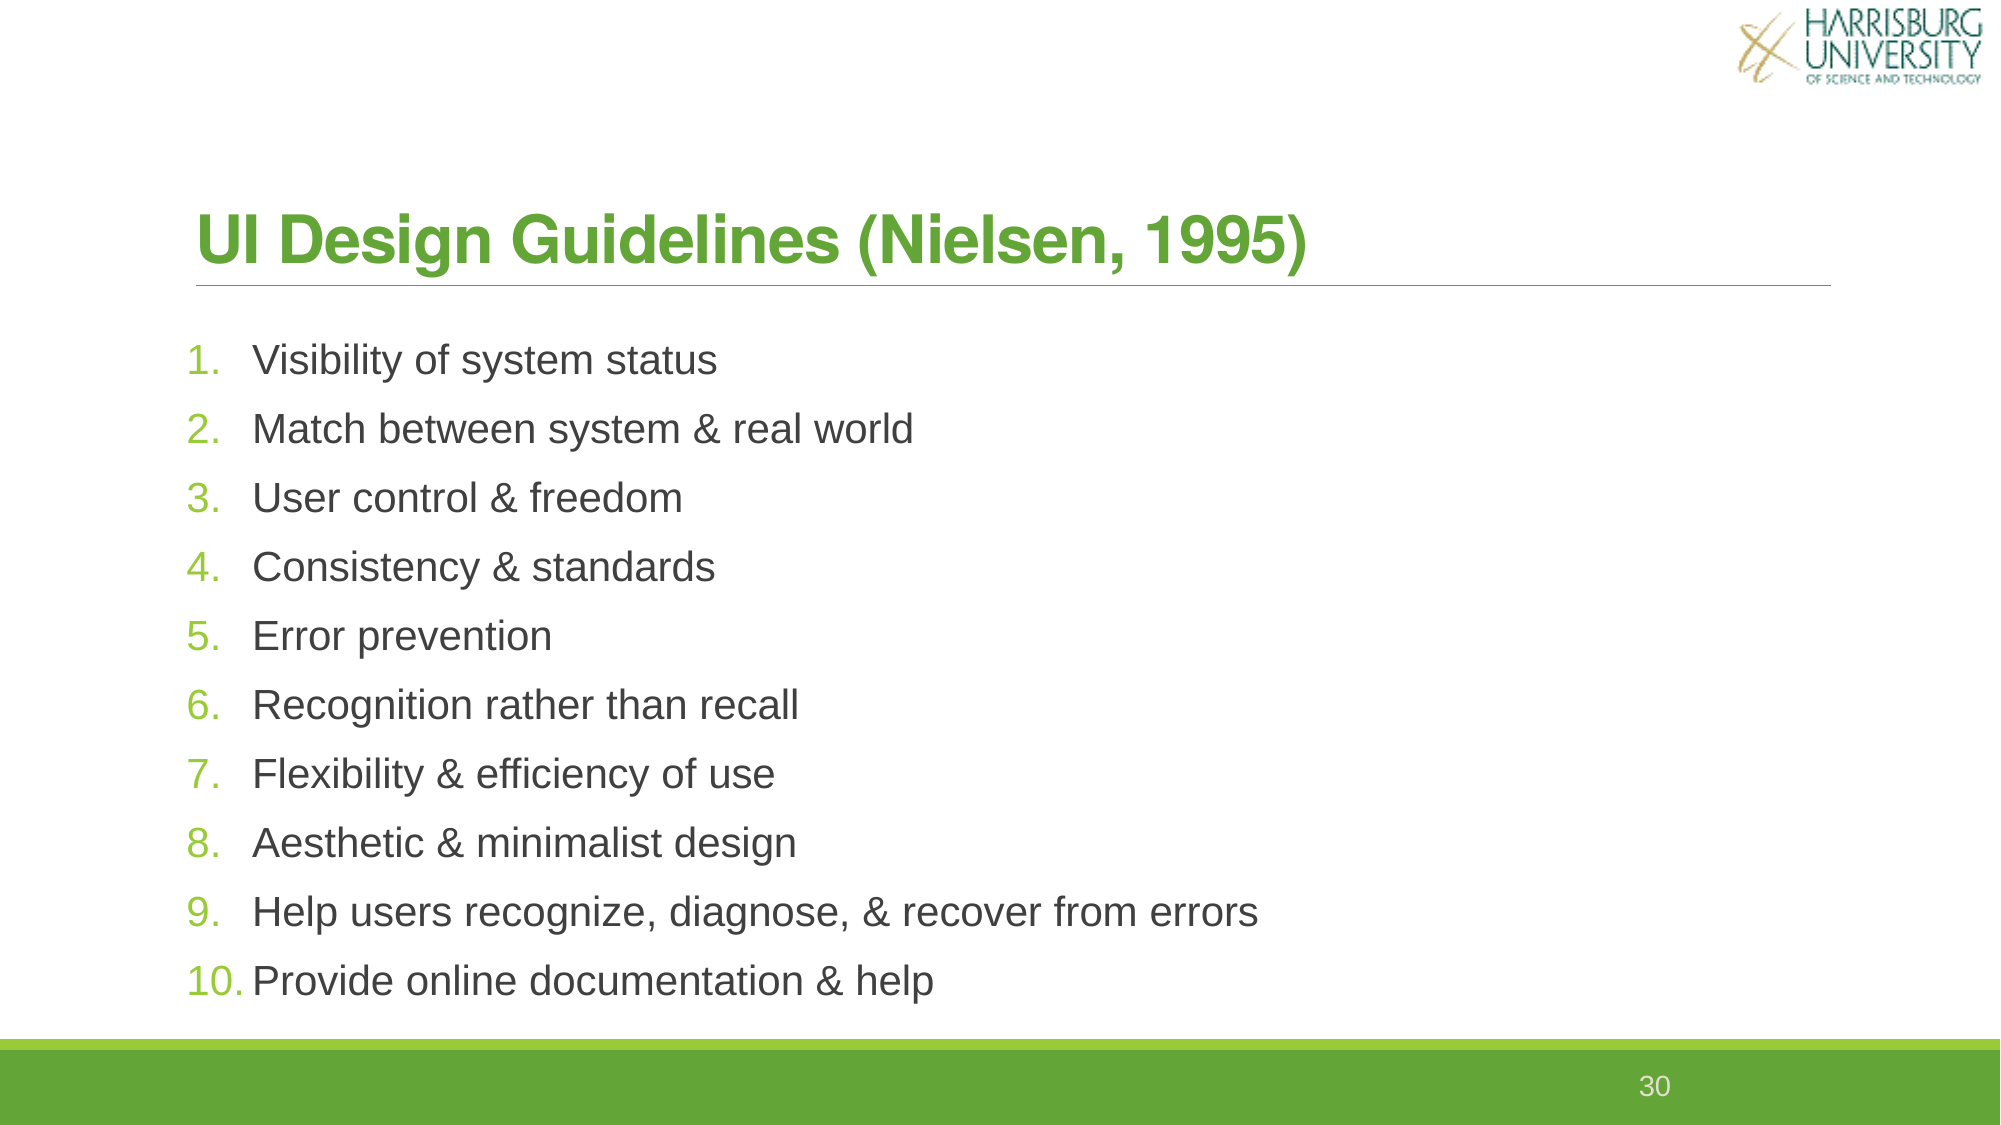

# UI Design Guidelines (Nielsen, 1995)
Visibility of system status
Match between system & real world
User control & freedom
Consistency & standards
Error prevention
Recognition rather than recall
Flexibility & efficiency of use
Aesthetic & minimalist design
Help users recognize, diagnose, & recover from errors
Provide online documentation & help
30